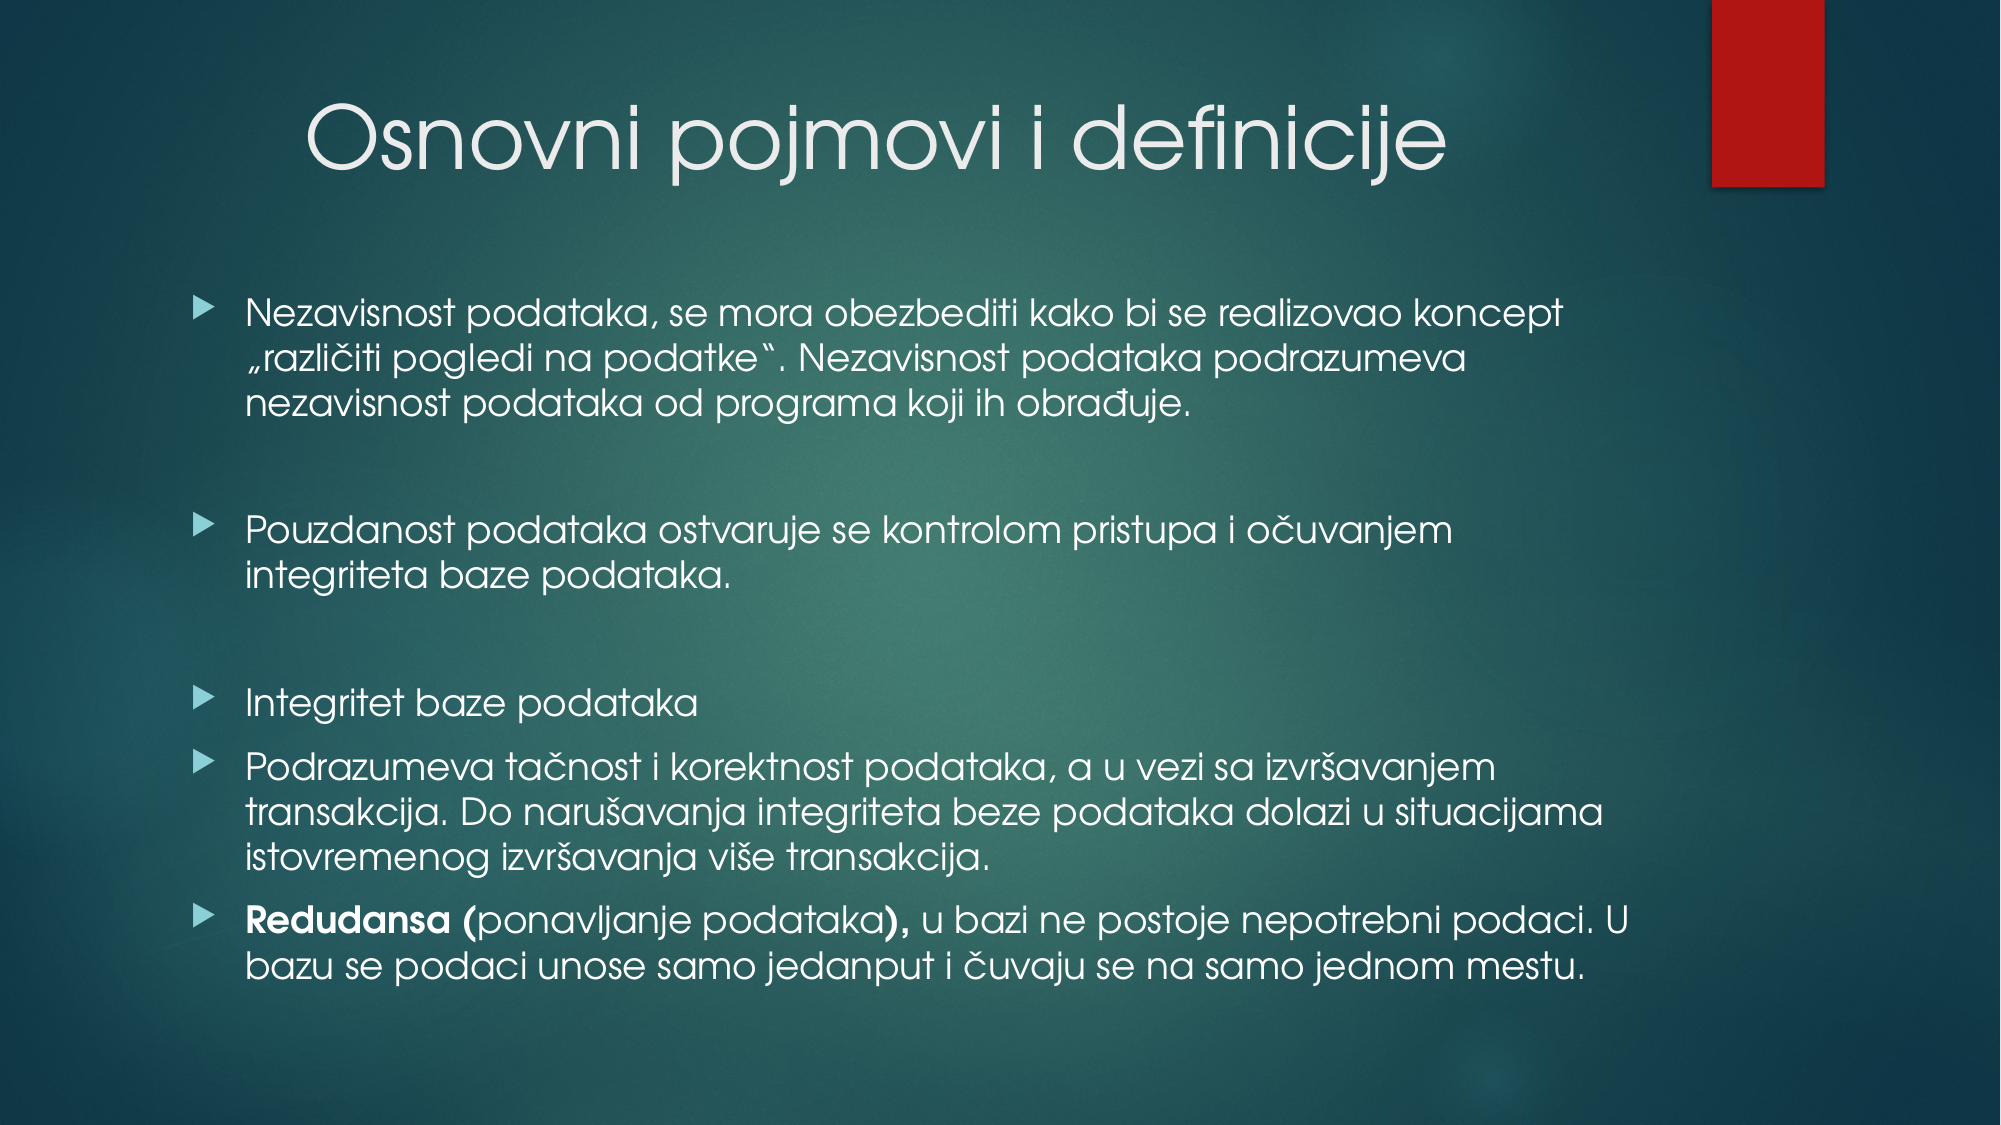

# Osnovni pojmovi i definicije
Nezavisnost podataka, se mora obezbediti kako bi se realizovao koncept „različiti pogledi na podatke“. Nezavisnost podataka podrazumeva nezavisnost podataka od programa koji ih obrađuje.

Pouzdanost podataka ostvaruje se kontrolom pristupa i očuvanjem integriteta baze podataka.

Integritet baze podataka
Podrazumeva tačnost i korektnost podataka, a u vezi sa izvršavanjem transakcija. Do narušavanja integriteta beze podataka dolazi u situacijama istovremenog izvršavanja više transakcija.
Redudansa (ponavljanje podataka), u bazi ne postoje nepotrebni podaci. U bazu se podaci unose samo jedanput i čuvaju se na samo jednom mestu.